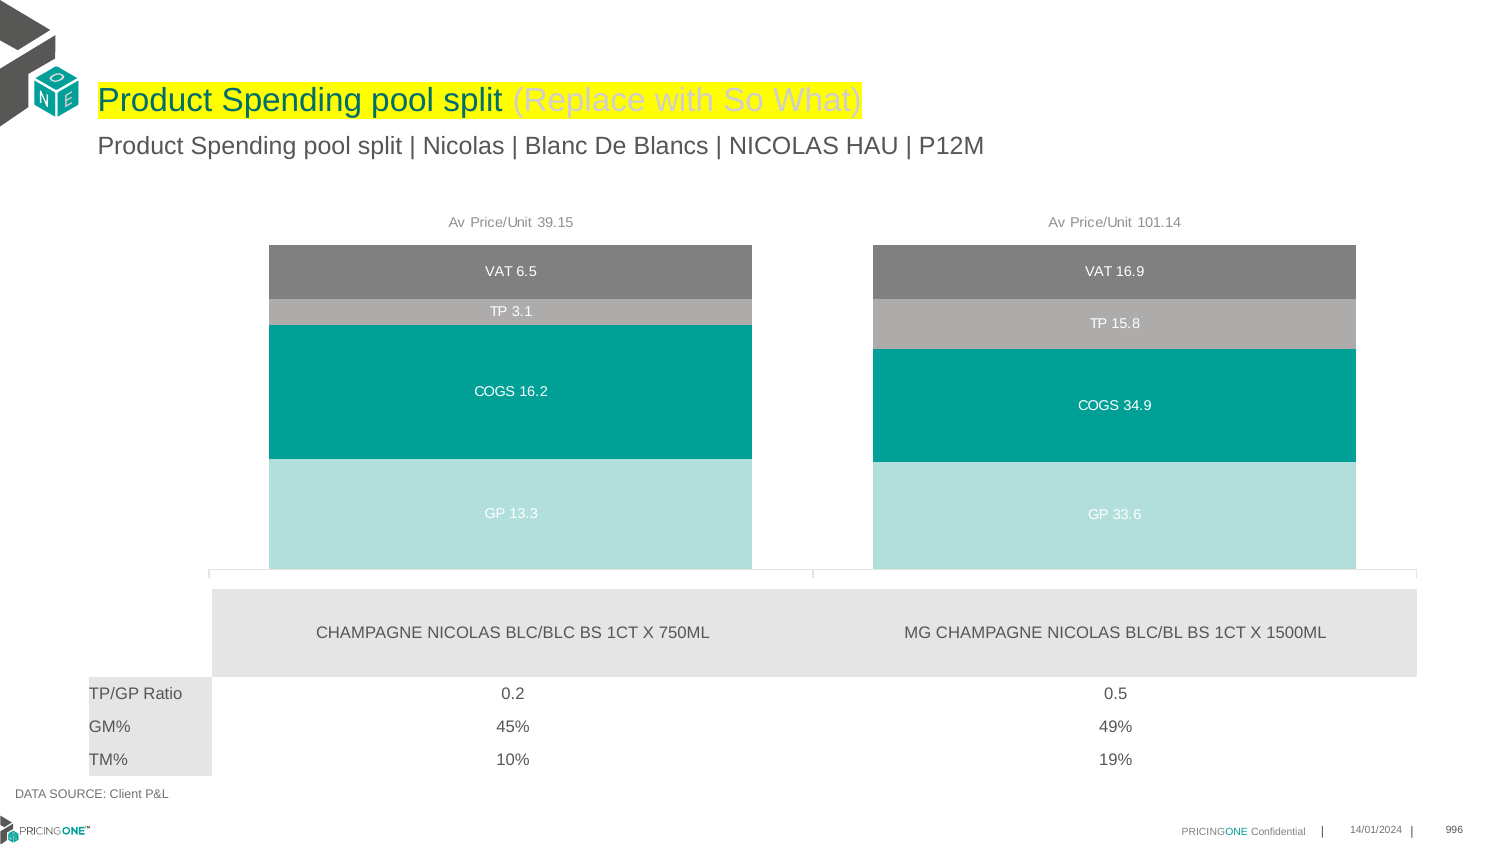

# Product Spending pool split (Replace with So What)
Product Spending pool split | Nicolas | Blanc De Blancs | NICOLAS HAU | P12M

### Chart

| Category | GP | COGS | TP | VAT |
|---|---|---|---|---|
| Av Price/Unit 39.15 | 13.314984303797466 | 16.205999999999996 | 3.1055979746835476 | 6.525316455696198 |
| Av Price/Unit 101.14 | 33.592600000000004 | 34.92700000000001 | 15.766114285714295 | 16.857142857142858 |
|  | CHAMPAGNE NICOLAS BLC/BLC BS 1CT X 750ML | MG CHAMPAGNE NICOLAS BLC/BL BS 1CT X 1500ML |
| --- | --- | --- |
| TP/GP Ratio | 0.2 | 0.5 |
| GM% | 45% | 49% |
| TM% | 10% | 19% |
DATA SOURCE: Client P&L

14/01/2024
996